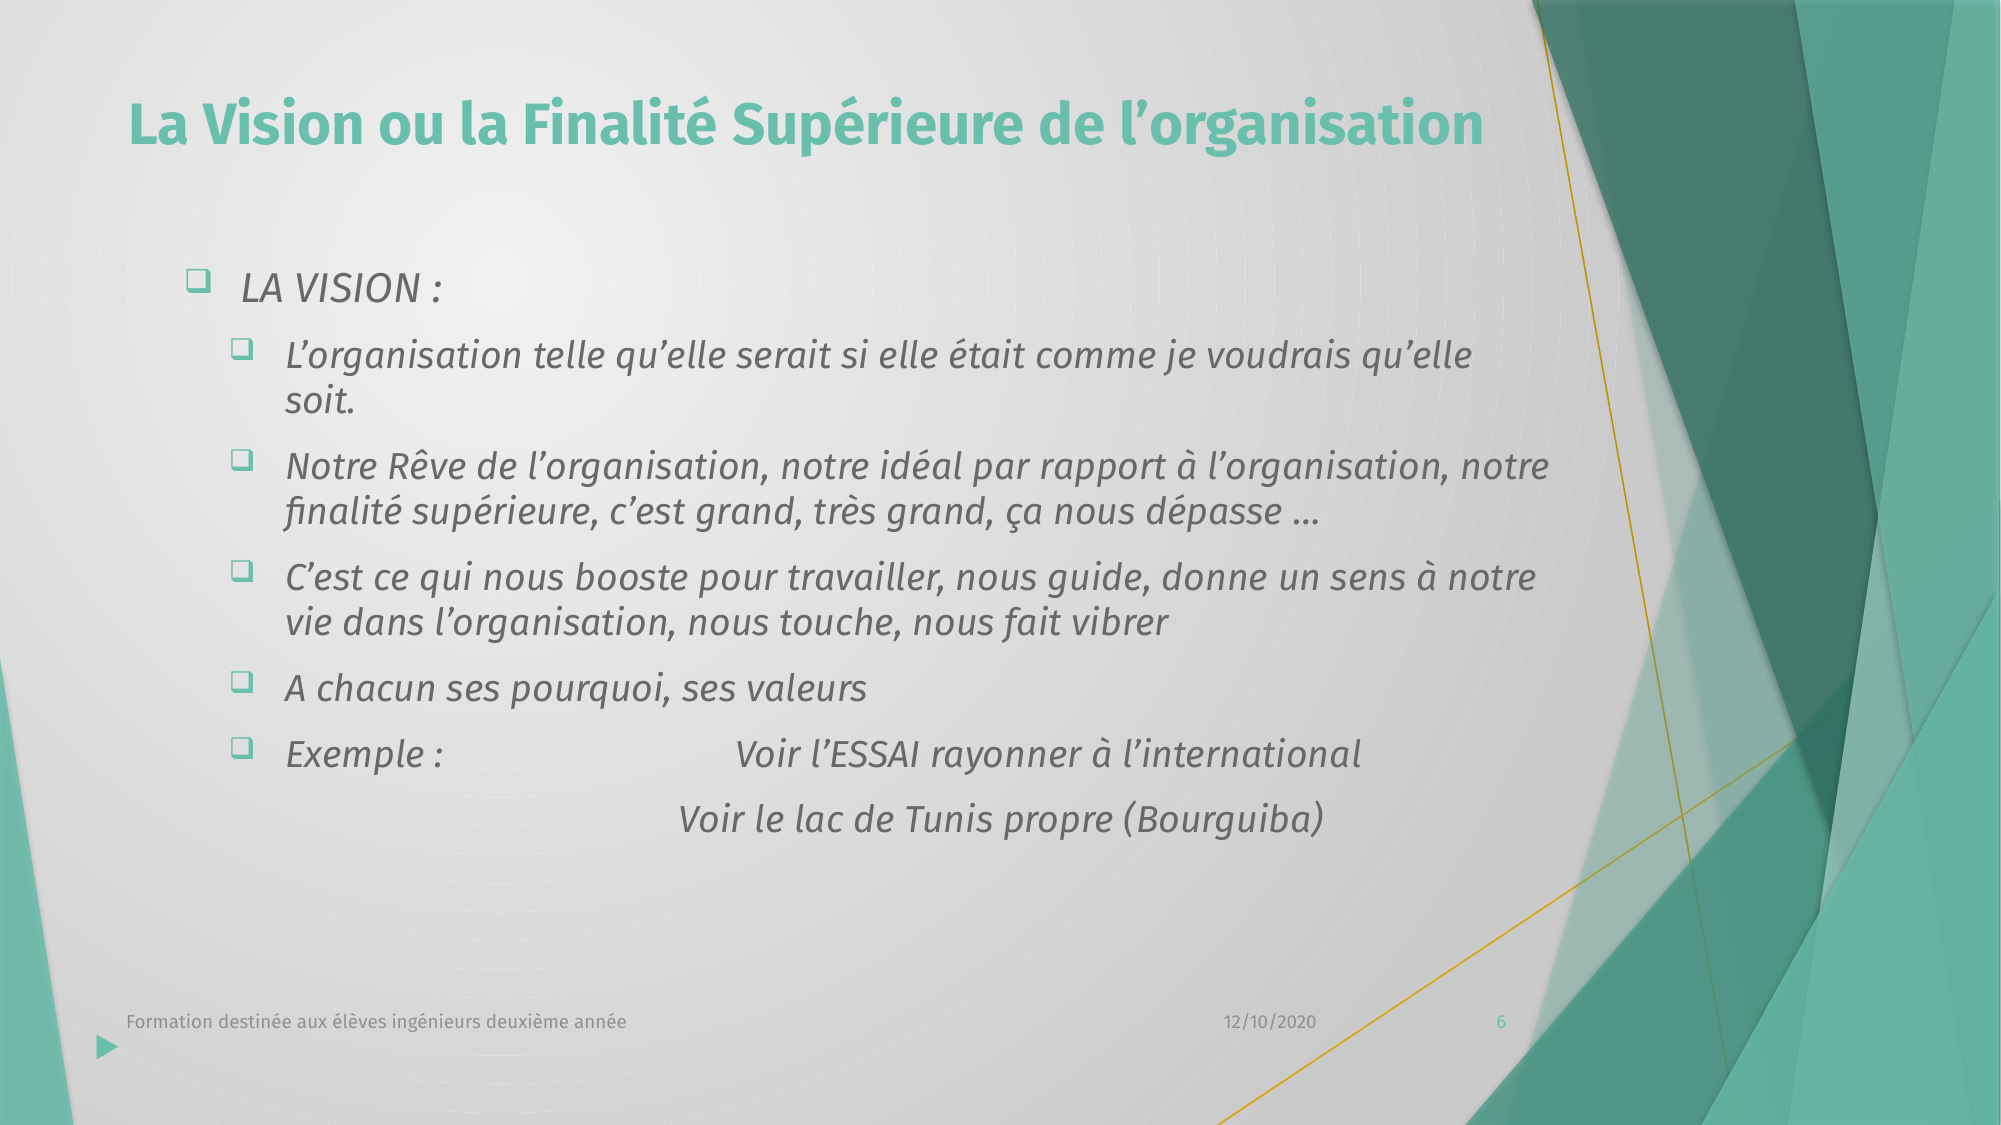

La Vision ou la Finalité Supérieure de l’organisation

LA VISION :
L’organisation telle qu’elle serait si elle était comme je voudrais qu’elle soit.
Notre Rêve de l’organisation, notre idéal par rapport à l’organisation, notre finalité supérieure, c’est grand, très grand, ça nous dépasse …
C’est ce qui nous booste pour travailler, nous guide, donne un sens à notre vie dans l’organisation, nous touche, nous fait vibrer
A chacun ses pourquoi, ses valeurs
Exemple : 		Voir l’ESSAI rayonner à l’international
	Voir le lac de Tunis propre (Bourguiba)

Formation destinée aux élèves ingénieurs deuxième année
12/10/2020
6